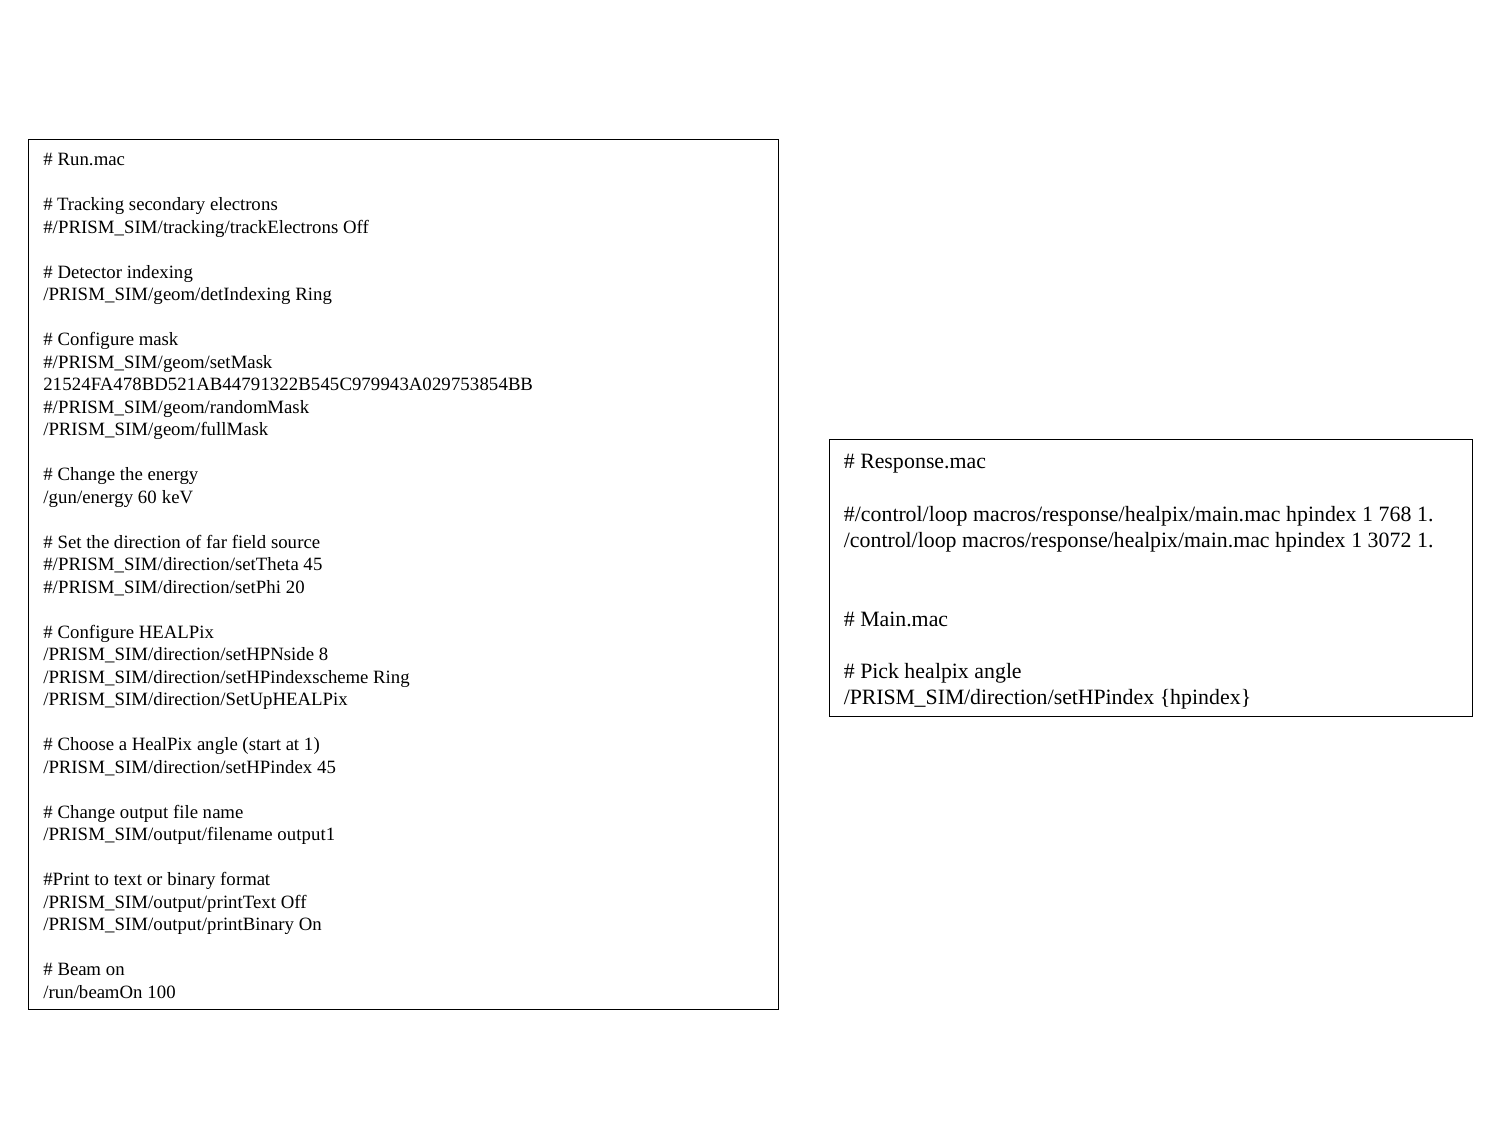

# Run.mac

# Tracking secondary electrons
#/PRISM_SIM/tracking/trackElectrons Off

# Detector indexing
/PRISM_SIM/geom/detIndexing Ring

# Configure mask
#/PRISM_SIM/geom/setMask 21524FA478BD521AB44791322B545C979943A029753854BB
#/PRISM_SIM/geom/randomMask
/PRISM_SIM/geom/fullMask

# Change the energy
/gun/energy 60 keV

# Set the direction of far field source
#/PRISM_SIM/direction/setTheta 45
#/PRISM_SIM/direction/setPhi 20

# Configure HEALPix
/PRISM_SIM/direction/setHPNside 8
/PRISM_SIM/direction/setHPindexscheme Ring
/PRISM_SIM/direction/SetUpHEALPix

# Choose a HealPix angle (start at 1)
/PRISM_SIM/direction/setHPindex 45

# Change output file name
/PRISM_SIM/output/filename output1

#Print to text or binary format
/PRISM_SIM/output/printText Off
/PRISM_SIM/output/printBinary On

# Beam on
/run/beamOn 100
# Response.mac

#/control/loop macros/response/healpix/main.mac hpindex 1 768 1.
/control/loop macros/response/healpix/main.mac hpindex 1 3072 1.

# Main.mac

# Pick healpix angle
/PRISM_SIM/direction/setHPindex {hpindex}